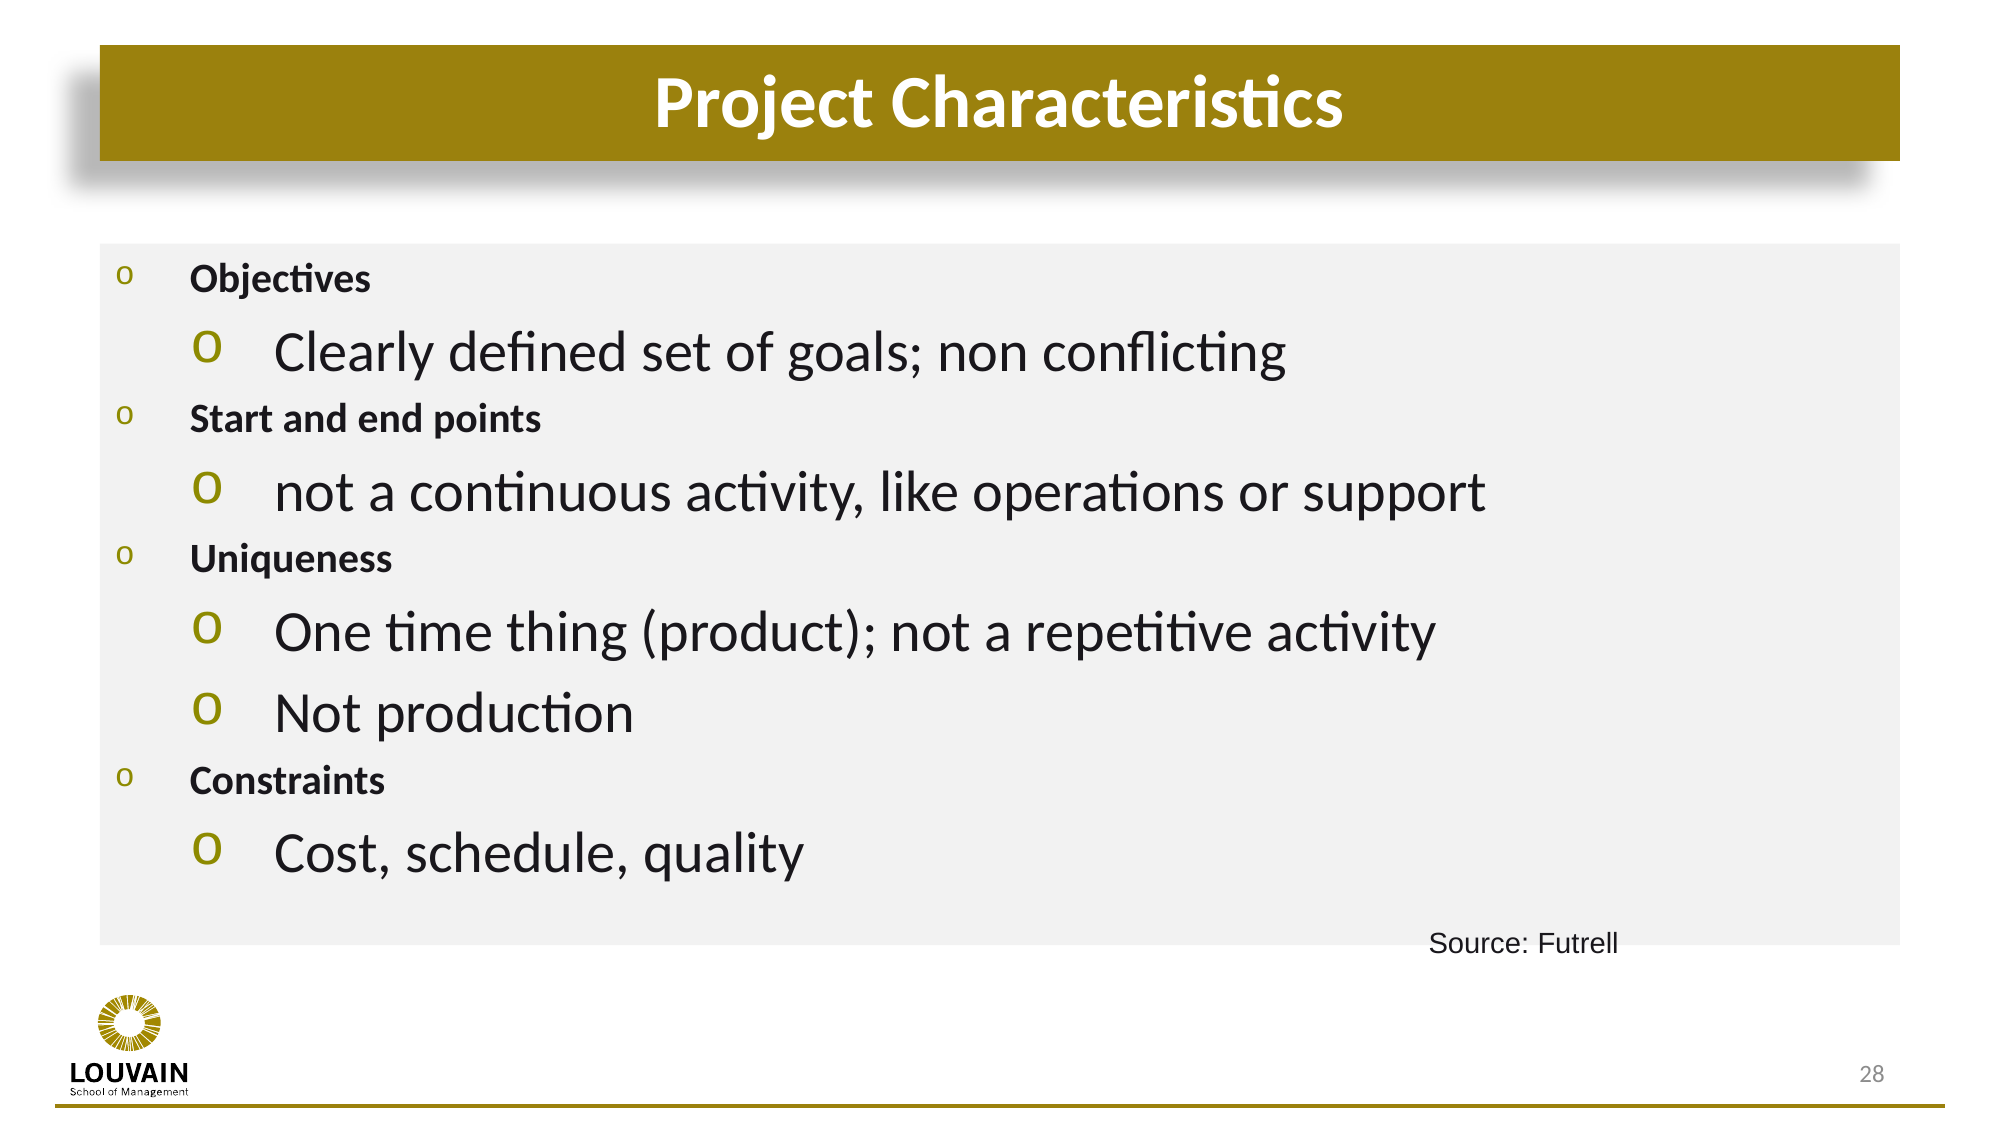

# Project Characteristics
Objectives
Clearly defined set of goals; non conflicting
Start and end points
not a continuous activity, like operations or support
Uniqueness
One time thing (product); not a repetitive activity
Not production
Constraints
Cost, schedule, quality
Source: Futrell
28